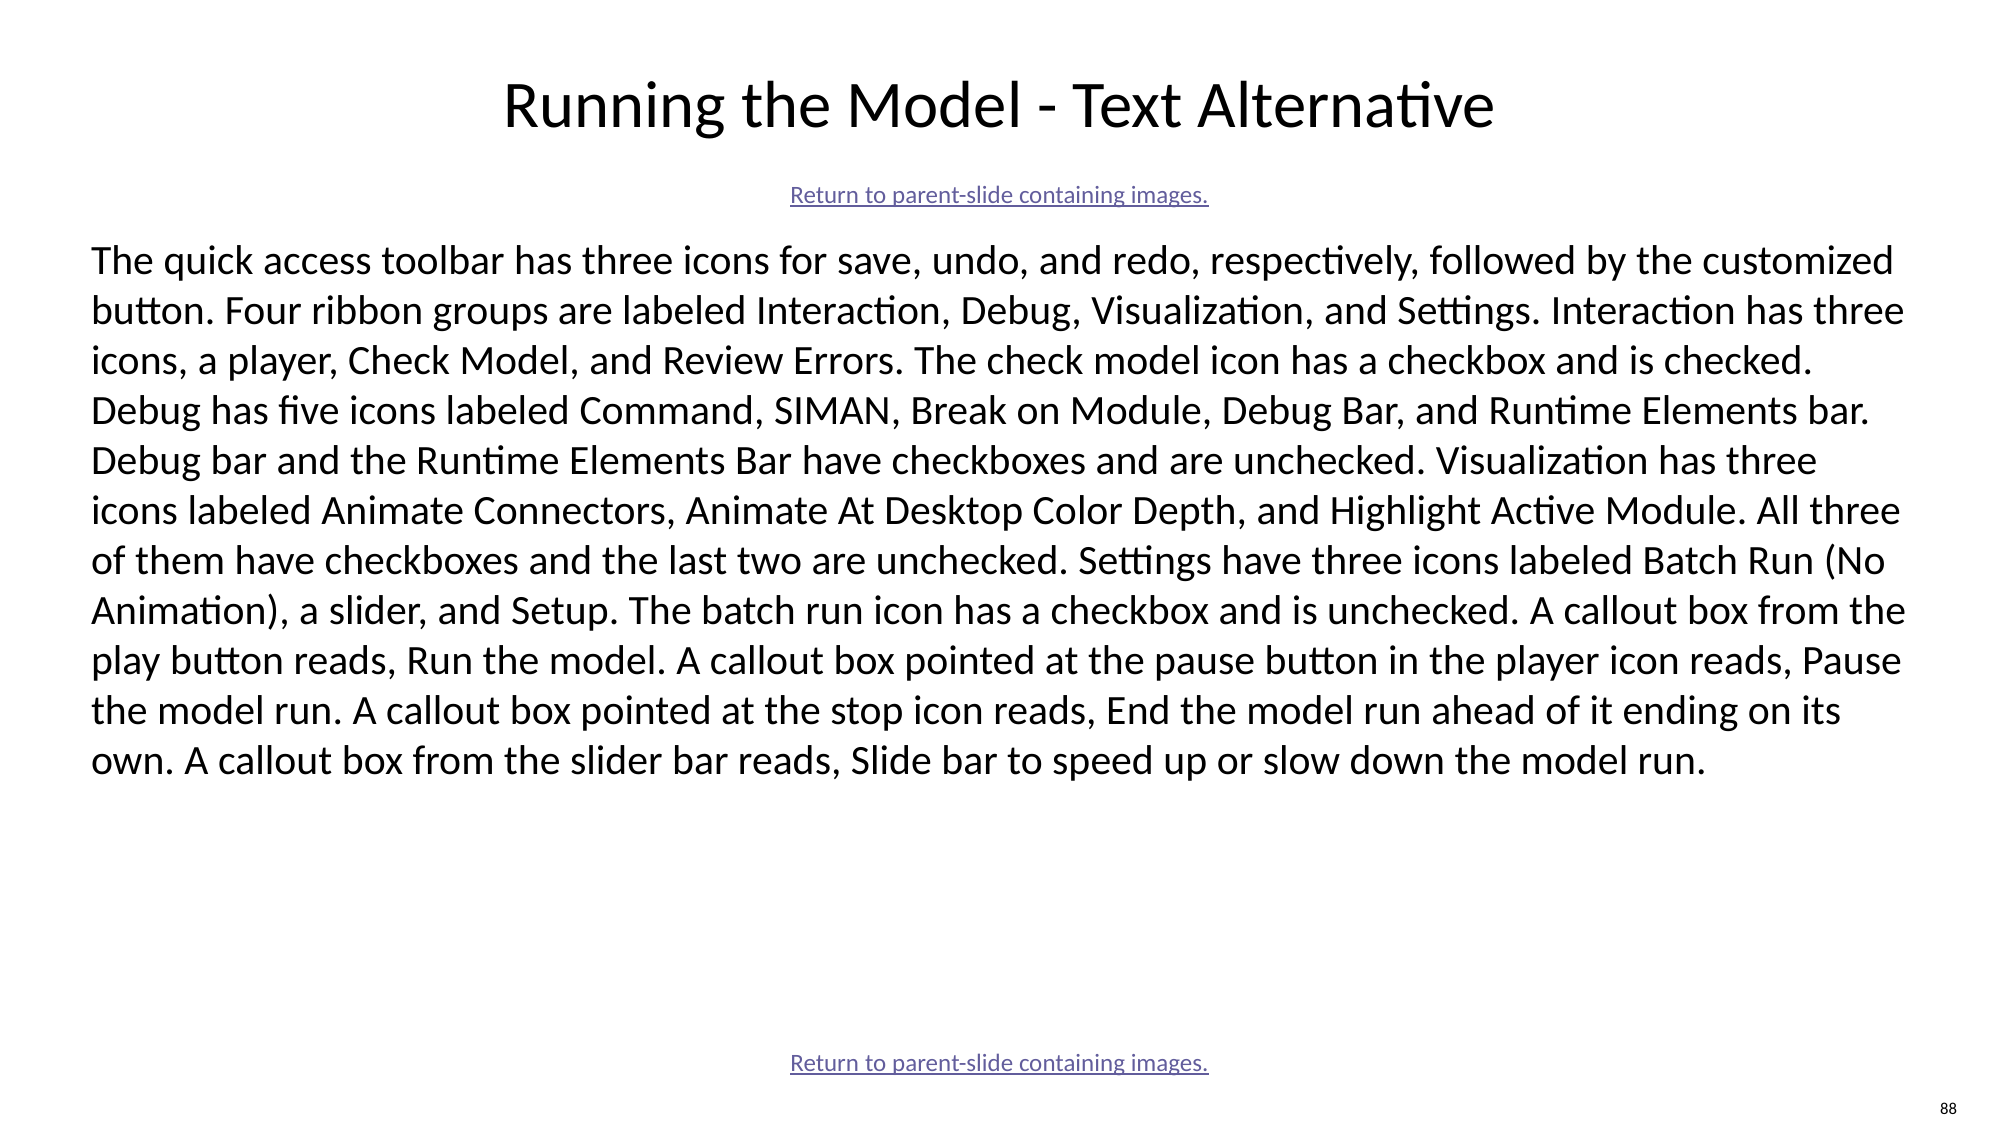

# Running the Model - Text Alternative
Return to parent-slide containing images.
The quick access toolbar has three icons for save, undo, and redo, respectively, followed by the customized button. Four ribbon groups are labeled Interaction, Debug, Visualization, and Settings. Interaction has three icons, a player, Check Model, and Review Errors. The check model icon has a checkbox and is checked. Debug has five icons labeled Command, SIMAN, Break on Module, Debug Bar, and Runtime Elements bar. Debug bar and the Runtime Elements Bar have checkboxes and are unchecked. Visualization has three icons labeled Animate Connectors, Animate At Desktop Color Depth, and Highlight Active Module. All three of them have checkboxes and the last two are unchecked. Settings have three icons labeled Batch Run (No Animation), a slider, and Setup. The batch run icon has a checkbox and is unchecked. A callout box from the play button reads, Run the model. A callout box pointed at the pause button in the player icon reads, Pause the model run. A callout box pointed at the stop icon reads, End the model run ahead of it ending on its own. A callout box from the slider bar reads, Slide bar to speed up or slow down the model run.
Return to parent-slide containing images.
88